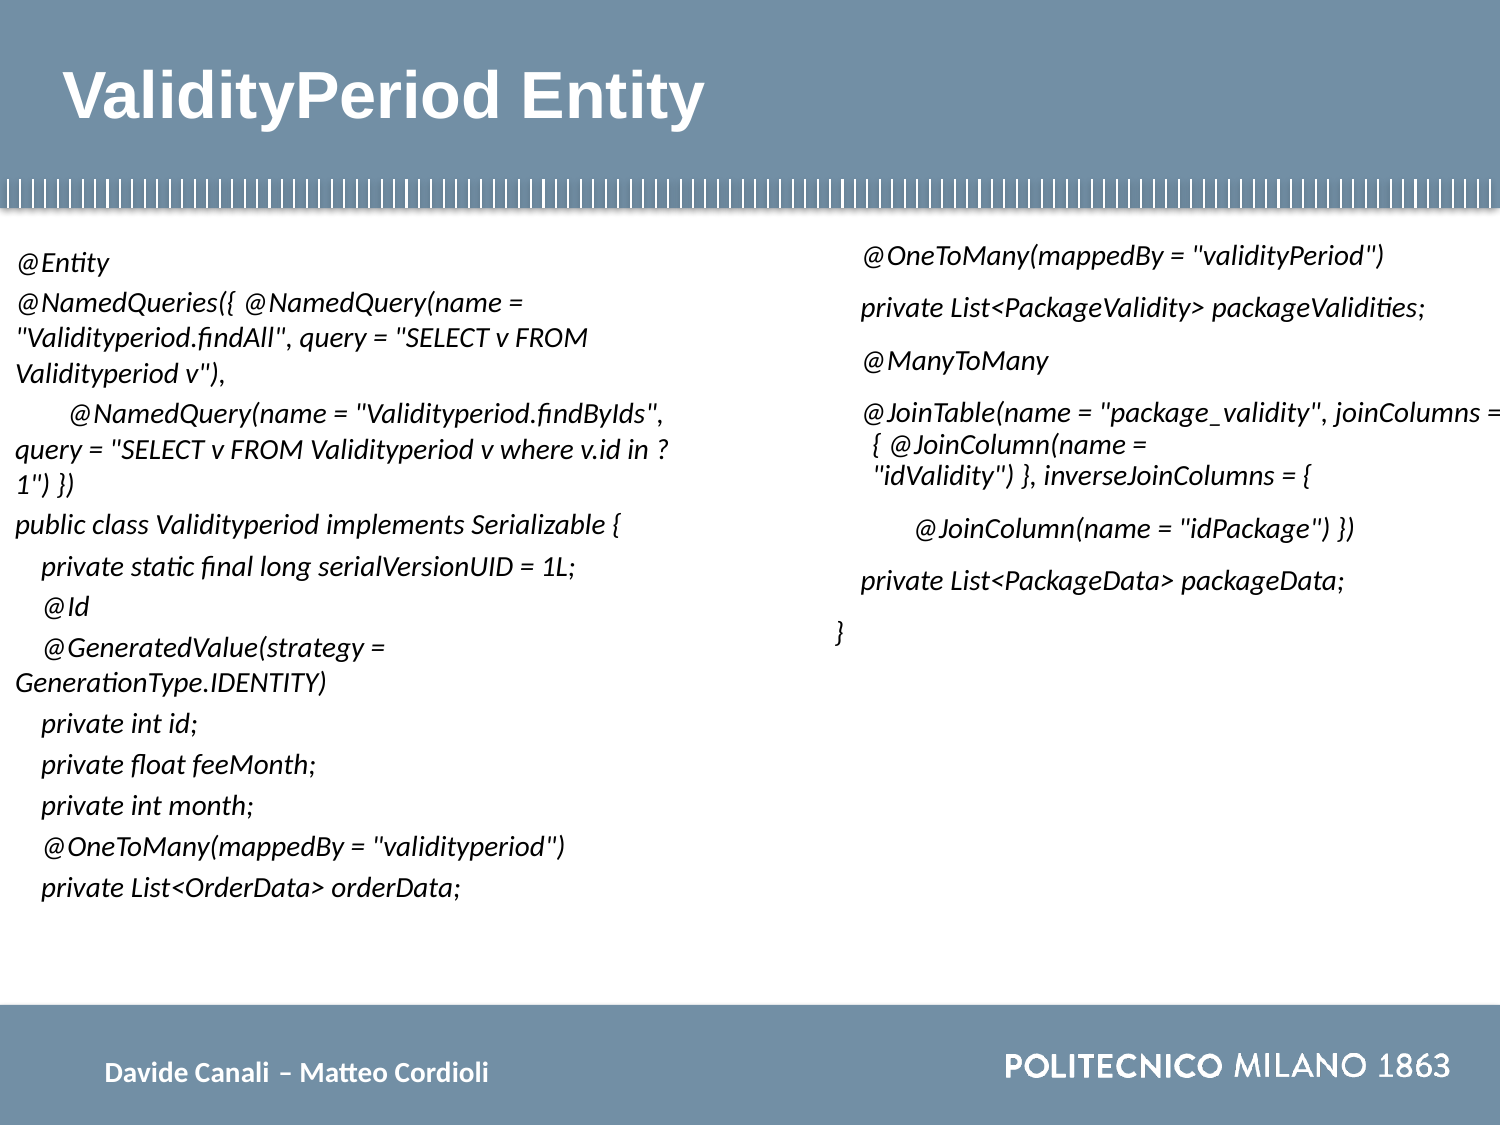

# ValidityPeriod Entity
    @OneToMany(mappedBy = "validityPeriod")
    private List<PackageValidity> packageValidities;
    @ManyToMany
    @JoinTable(name = "package_validity", joinColumns = { @JoinColumn(name = "idValidity") }, inverseJoinColumns = {
            @JoinColumn(name = "idPackage") })
    private List<PackageData> packageData;
}

@Entity
@NamedQueries({ @NamedQuery(name = "Validityperiod.findAll", query = "SELECT v FROM Validityperiod v"),
        @NamedQuery(name = "Validityperiod.findByIds", query = "SELECT v FROM Validityperiod v where v.id in ?1") })
public class Validityperiod implements Serializable {
    private static final long serialVersionUID = 1L;
    @Id
    @GeneratedValue(strategy = GenerationType.IDENTITY)
    private int id;
    private float feeMonth;
    private int month;
    @OneToMany(mappedBy = "validityperiod")
    private List<OrderData> orderData;

Davide Canali – Matteo Cordioli